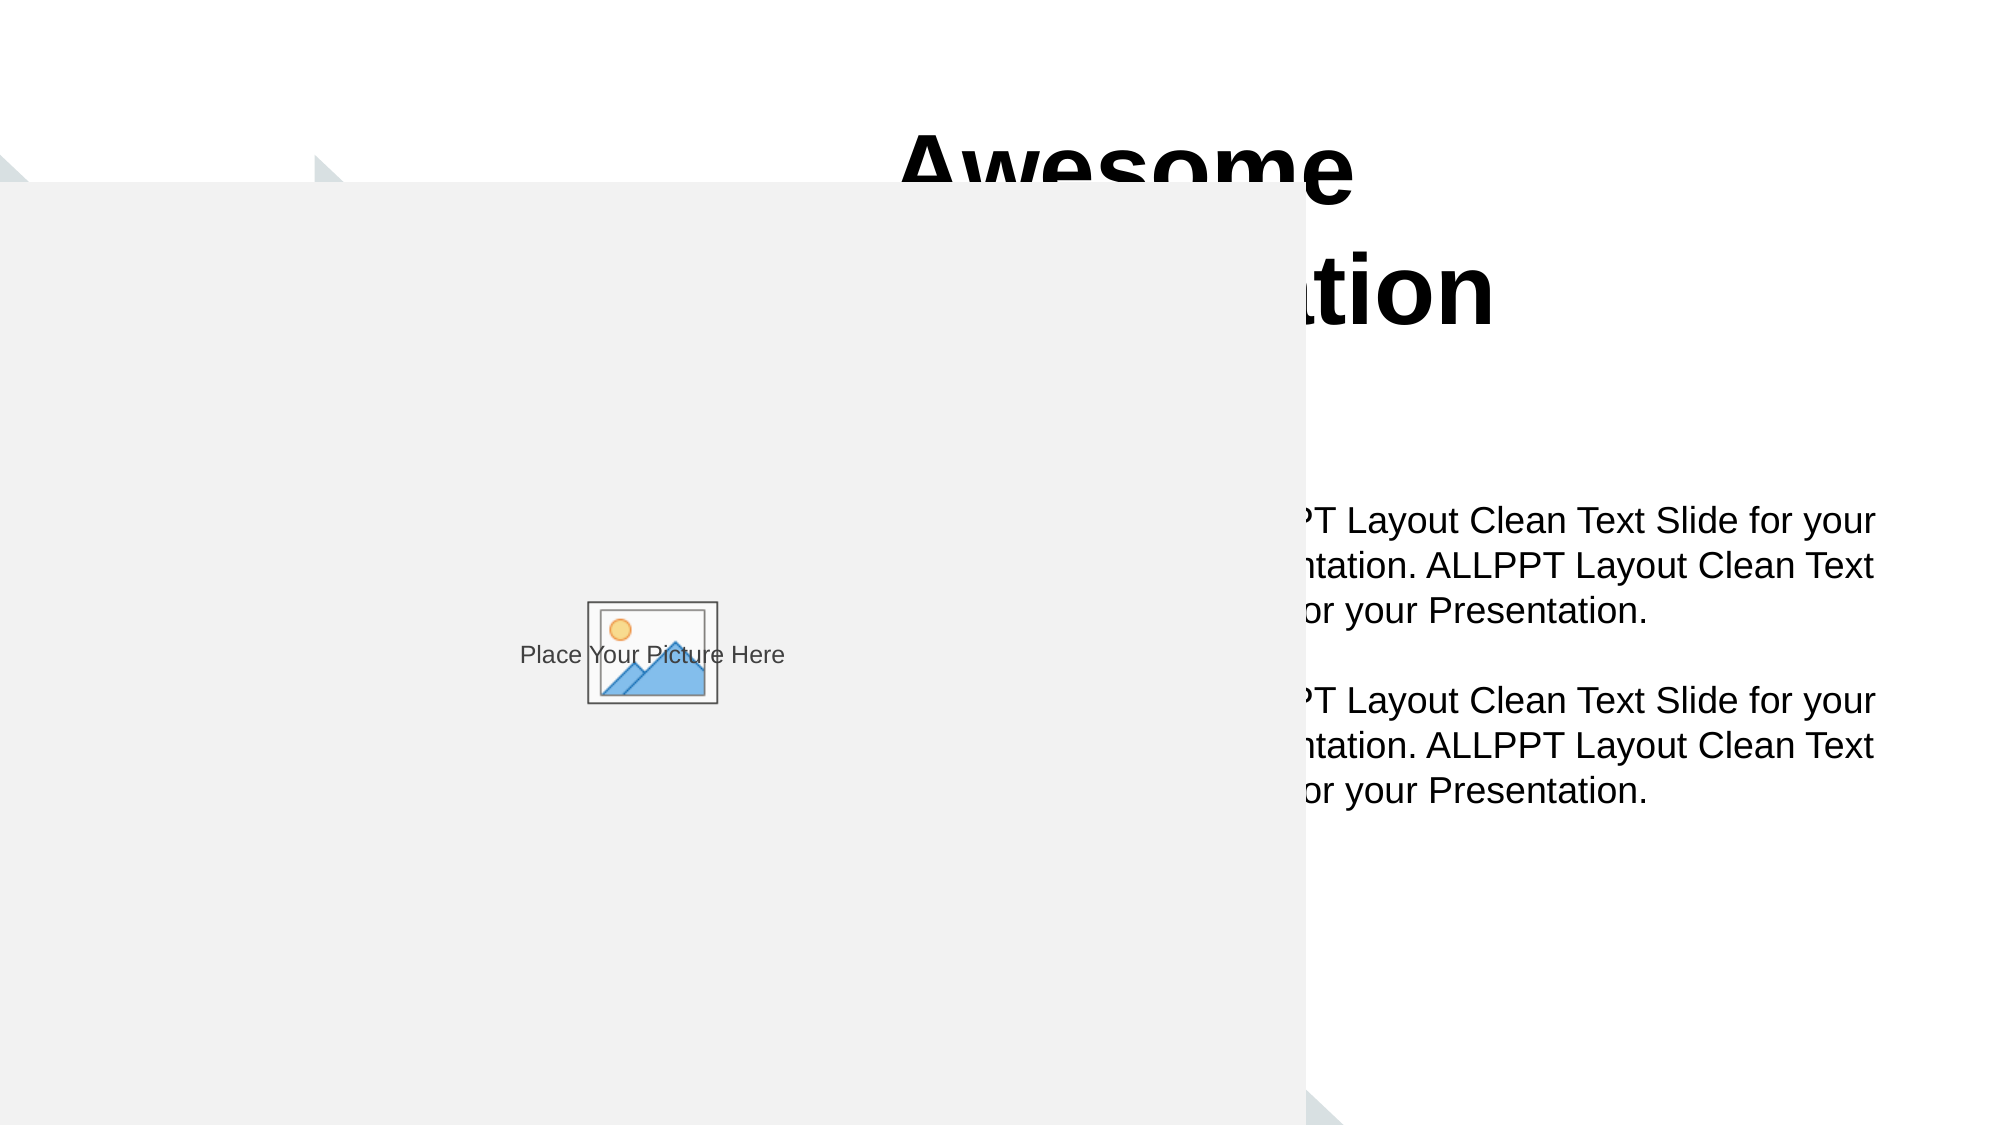

Awesome
Presentation

ALLPPT Layout Clean Text Slide for your Presentation. ALLPPT Layout Clean Text Slide for your Presentation.

ALLPPT Layout Clean Text Slide for your Presentation. ALLPPT Layout Clean Text Slide for your Presentation.